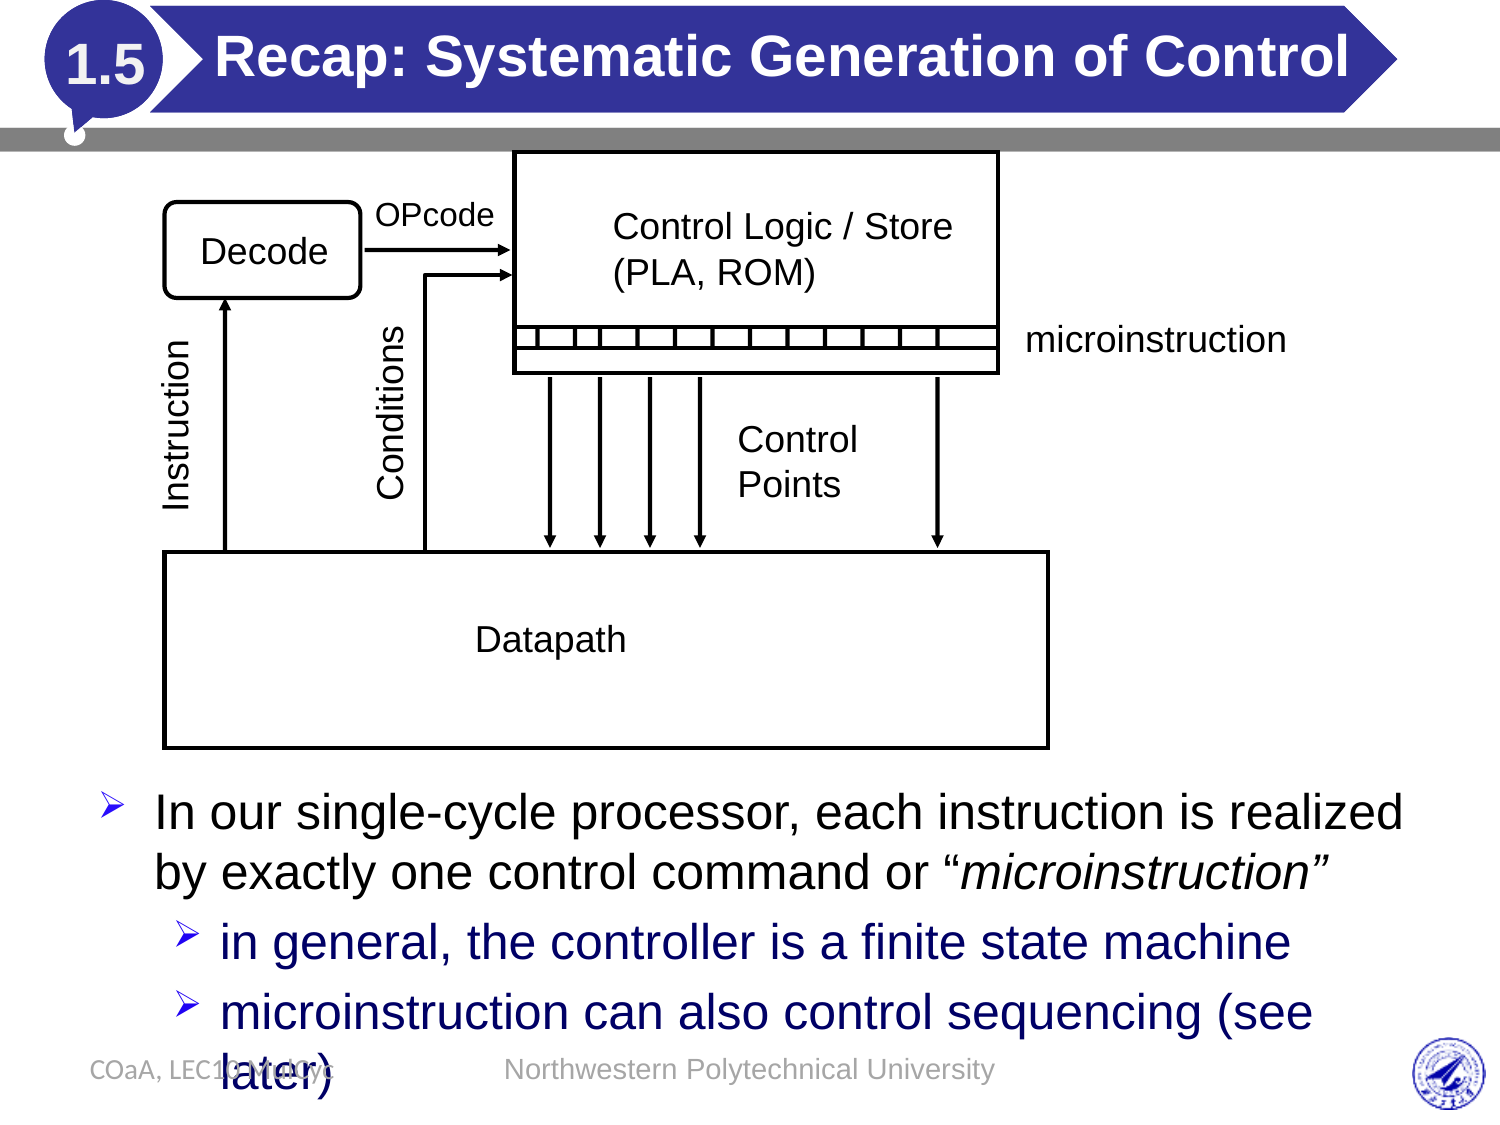

# Recap: Systematic Generation of Control
1.5

OPcode
Control Logic / Store
(PLA, ROM)

Decode

microinstruction

Conditions
Instruction
Control
Points

Datapath
In our single-cycle processor, each instruction is realized by exactly one control command or “microinstruction”
in general, the controller is a finite state machine
microinstruction can also control sequencing (see later)
COaA, LEC10 MulCyc
Northwestern Polytechnical University
8